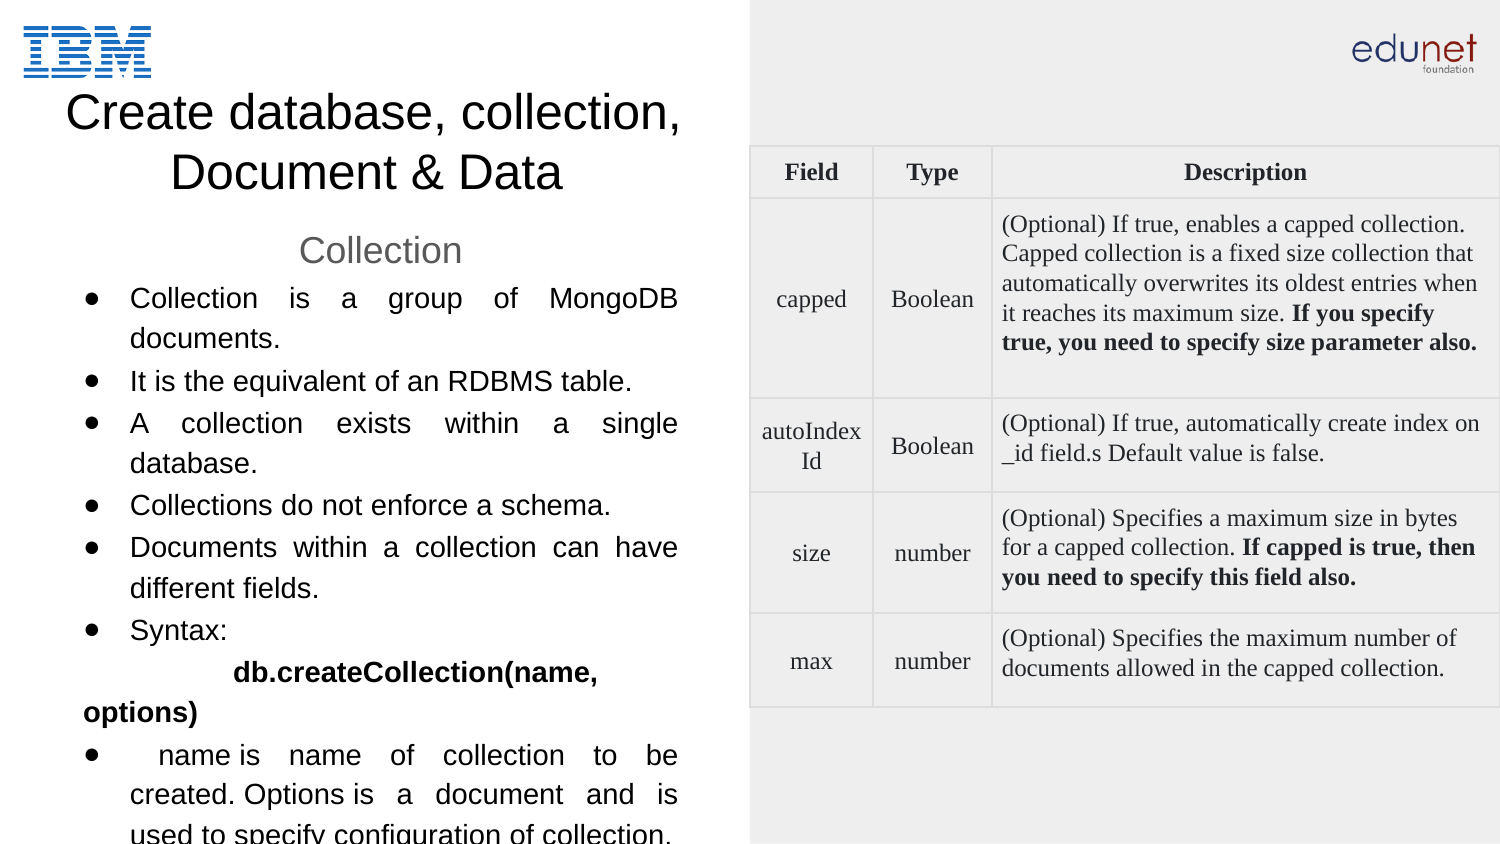

# Create database, collection, Document & Data
| Field | Type | Description |
| --- | --- | --- |
| capped | Boolean | (Optional) If true, enables a capped collection. Capped collection is a fixed size collection that automatically overwrites its oldest entries when it reaches its maximum size. If you specify true, you need to specify size parameter also. |
| autoIndexId | Boolean | (Optional) If true, automatically create index on \_id field.s Default value is false. |
| size | number | (Optional) Specifies a maximum size in bytes for a capped collection. If capped is true, then you need to specify this field also. |
| max | number | (Optional) Specifies the maximum number of documents allowed in the capped collection. |
Collection

Collection is a group of MongoDB documents.
It is the equivalent of an RDBMS table.
A collection exists within a single database.
Collections do not enforce a schema.
Documents within a collection can have different fields.
Syntax:
	db.createCollection(name, options)
 name is name of collection to be created. Options is a document and is used to specify configuration of collection.